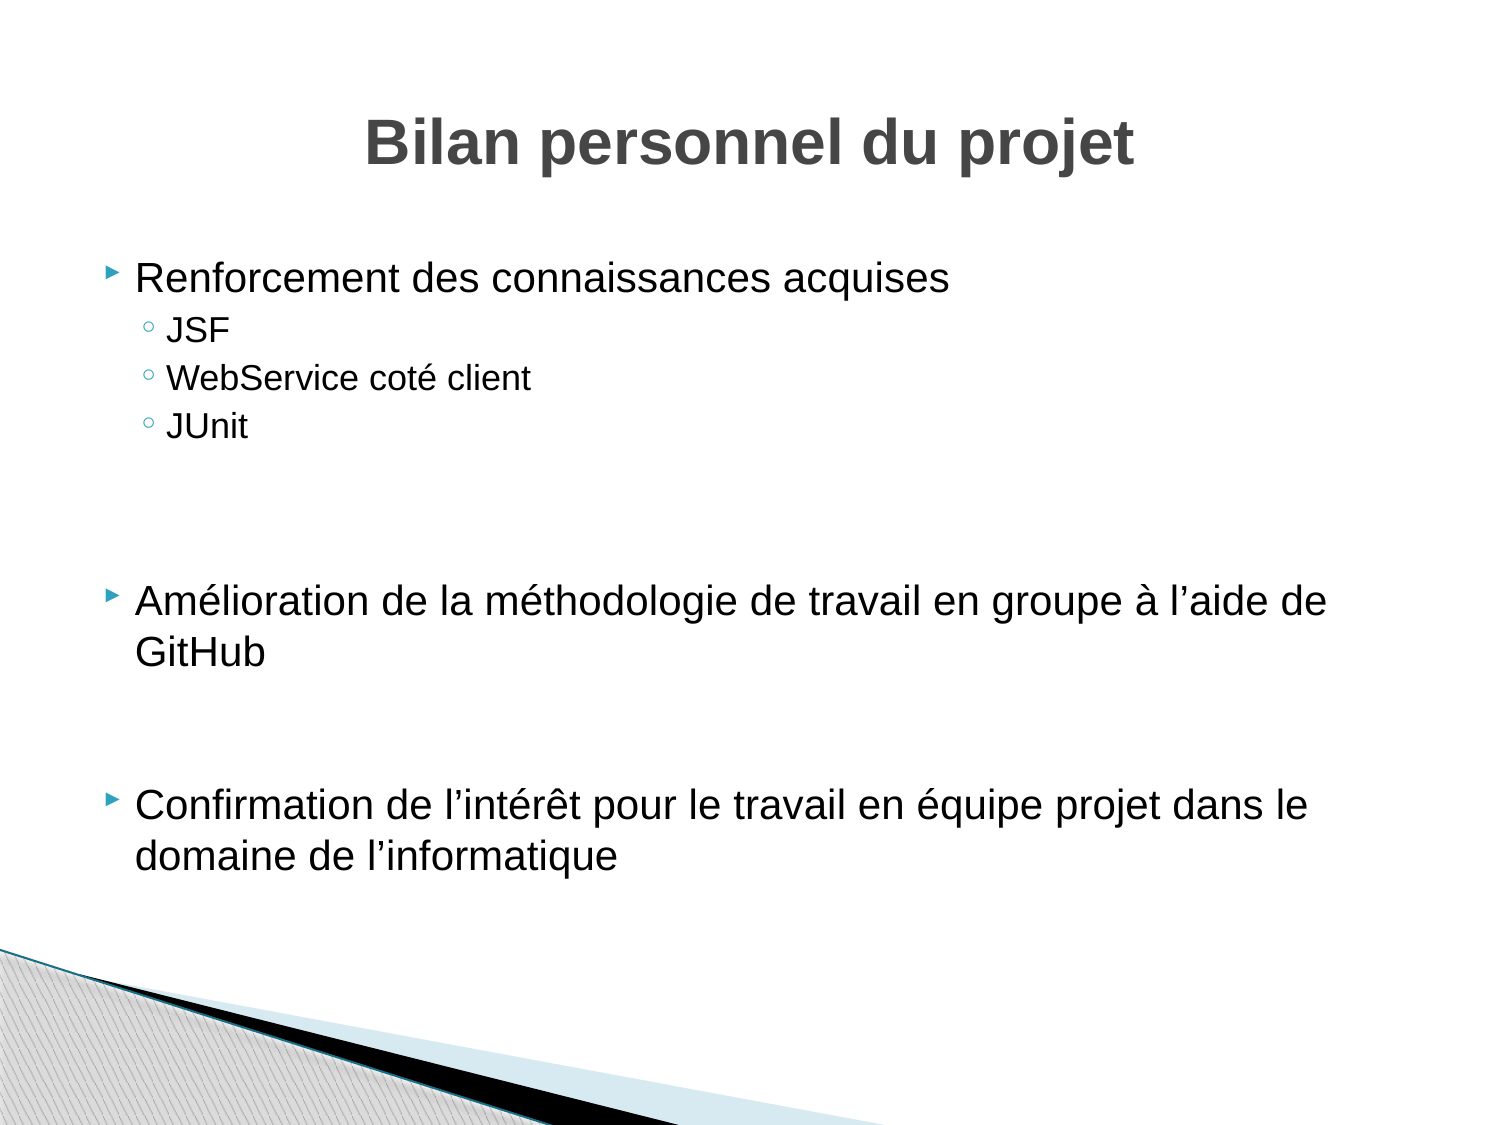

# Bilan personnel du projet
Renforcement des connaissances acquises
JSF
WebService coté client
JUnit

Amélioration de la méthodologie de travail en groupe à l’aide de GitHub

Confirmation de l’intérêt pour le travail en équipe projet dans le domaine de l’informatique